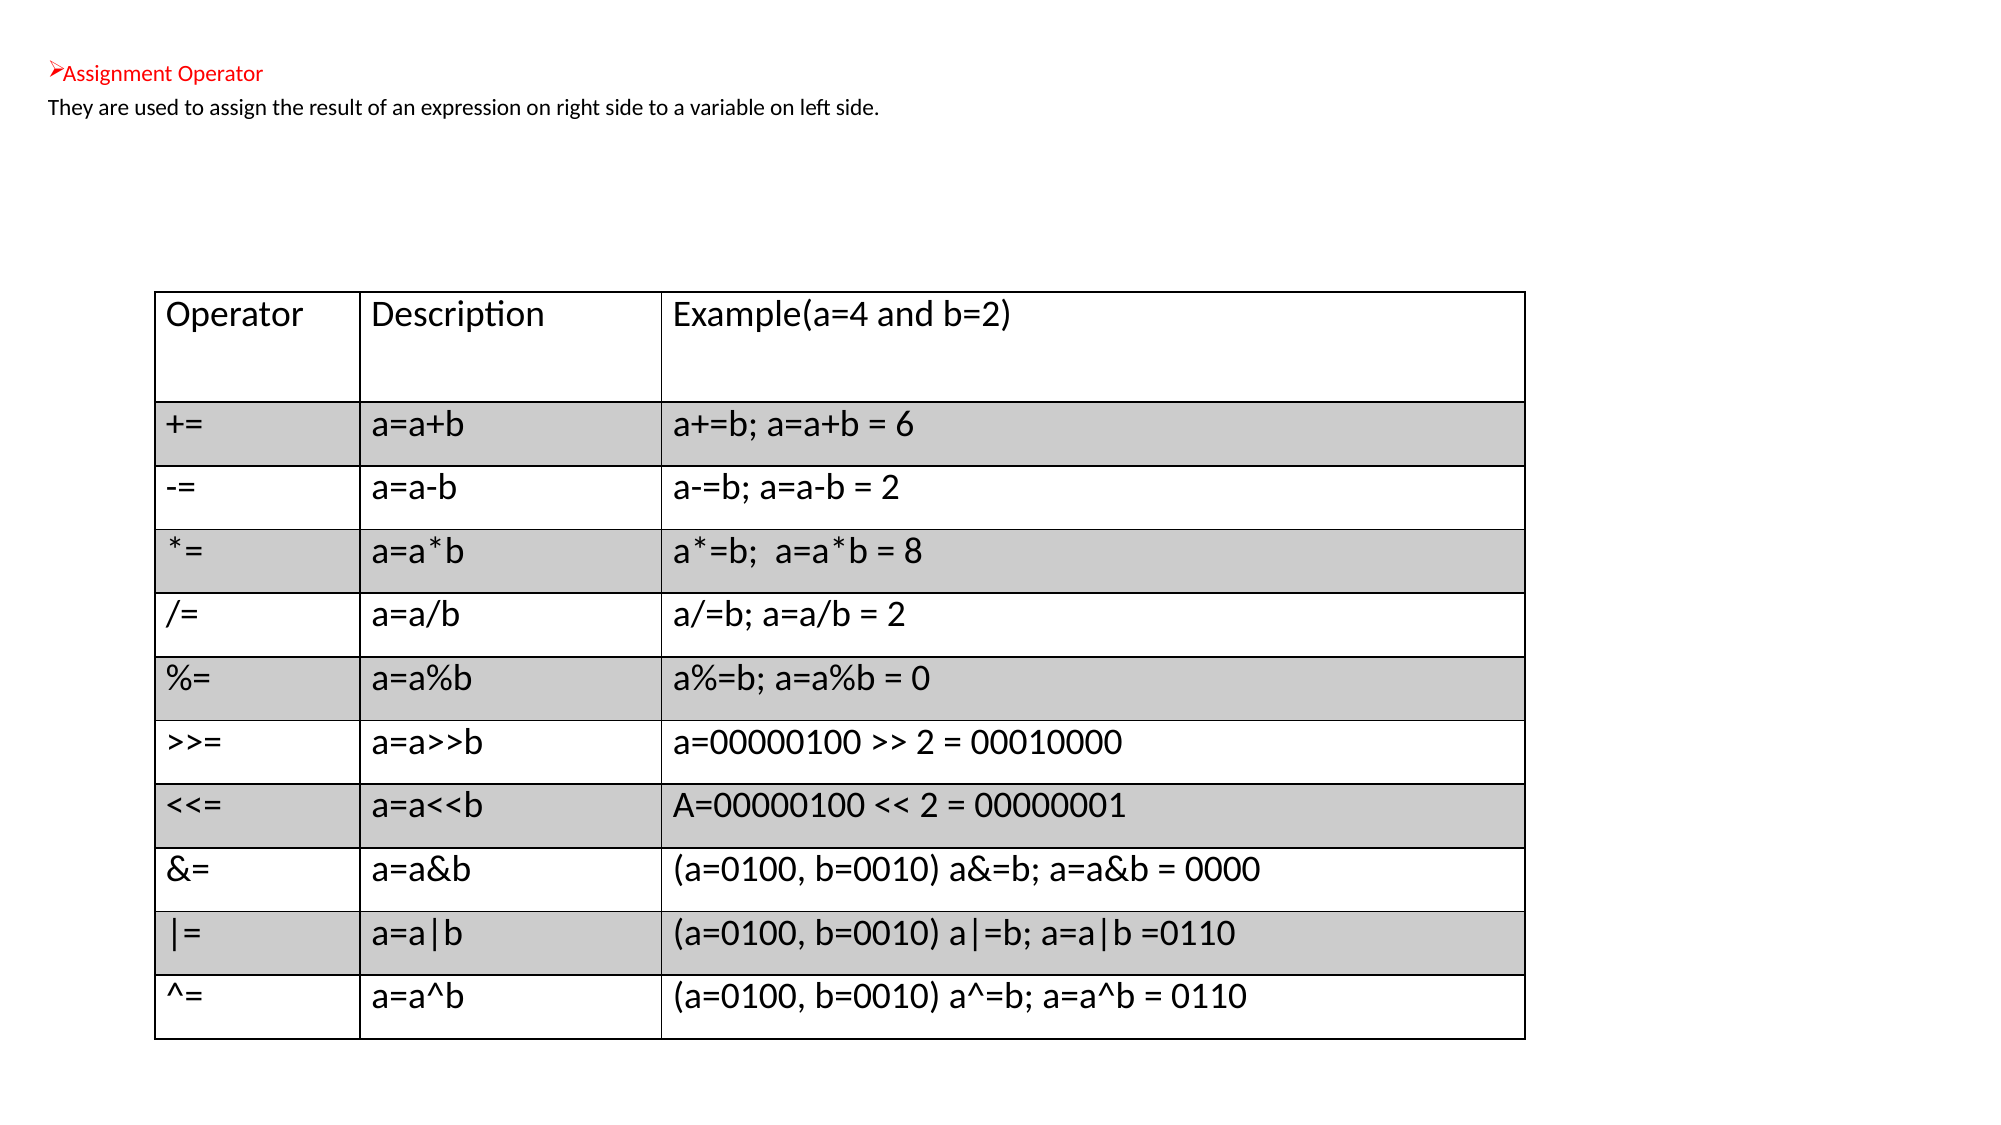

Assignment Operator
They are used to assign the result of an expression on right side to a variable on left side.

| Operator | Description | Example(a=4 and b=2) |
| --- | --- | --- |
| += | a=a+b | a+=b; a=a+b = 6 |
| -= | a=a-b | a-=b; a=a-b = 2 |
| \*= | a=a\*b | a\*=b; a=a\*b = 8 |
| /= | a=a/b | a/=b; a=a/b = 2 |
| %= | a=a%b | a%=b; a=a%b = 0 |
| >>= | a=a>>b | a=00000100 >> 2 = 00010000 |
| <<= | a=a<<b | A=00000100 << 2 = 00000001 |
| &= | a=a&b | (a=0100, b=0010) a&=b; a=a&b = 0000 |
| |= | a=a|b | (a=0100, b=0010) a|=b; a=a|b =0110 |
| ^= | a=a^b | (a=0100, b=0010) a^=b; a=a^b = 0110 |